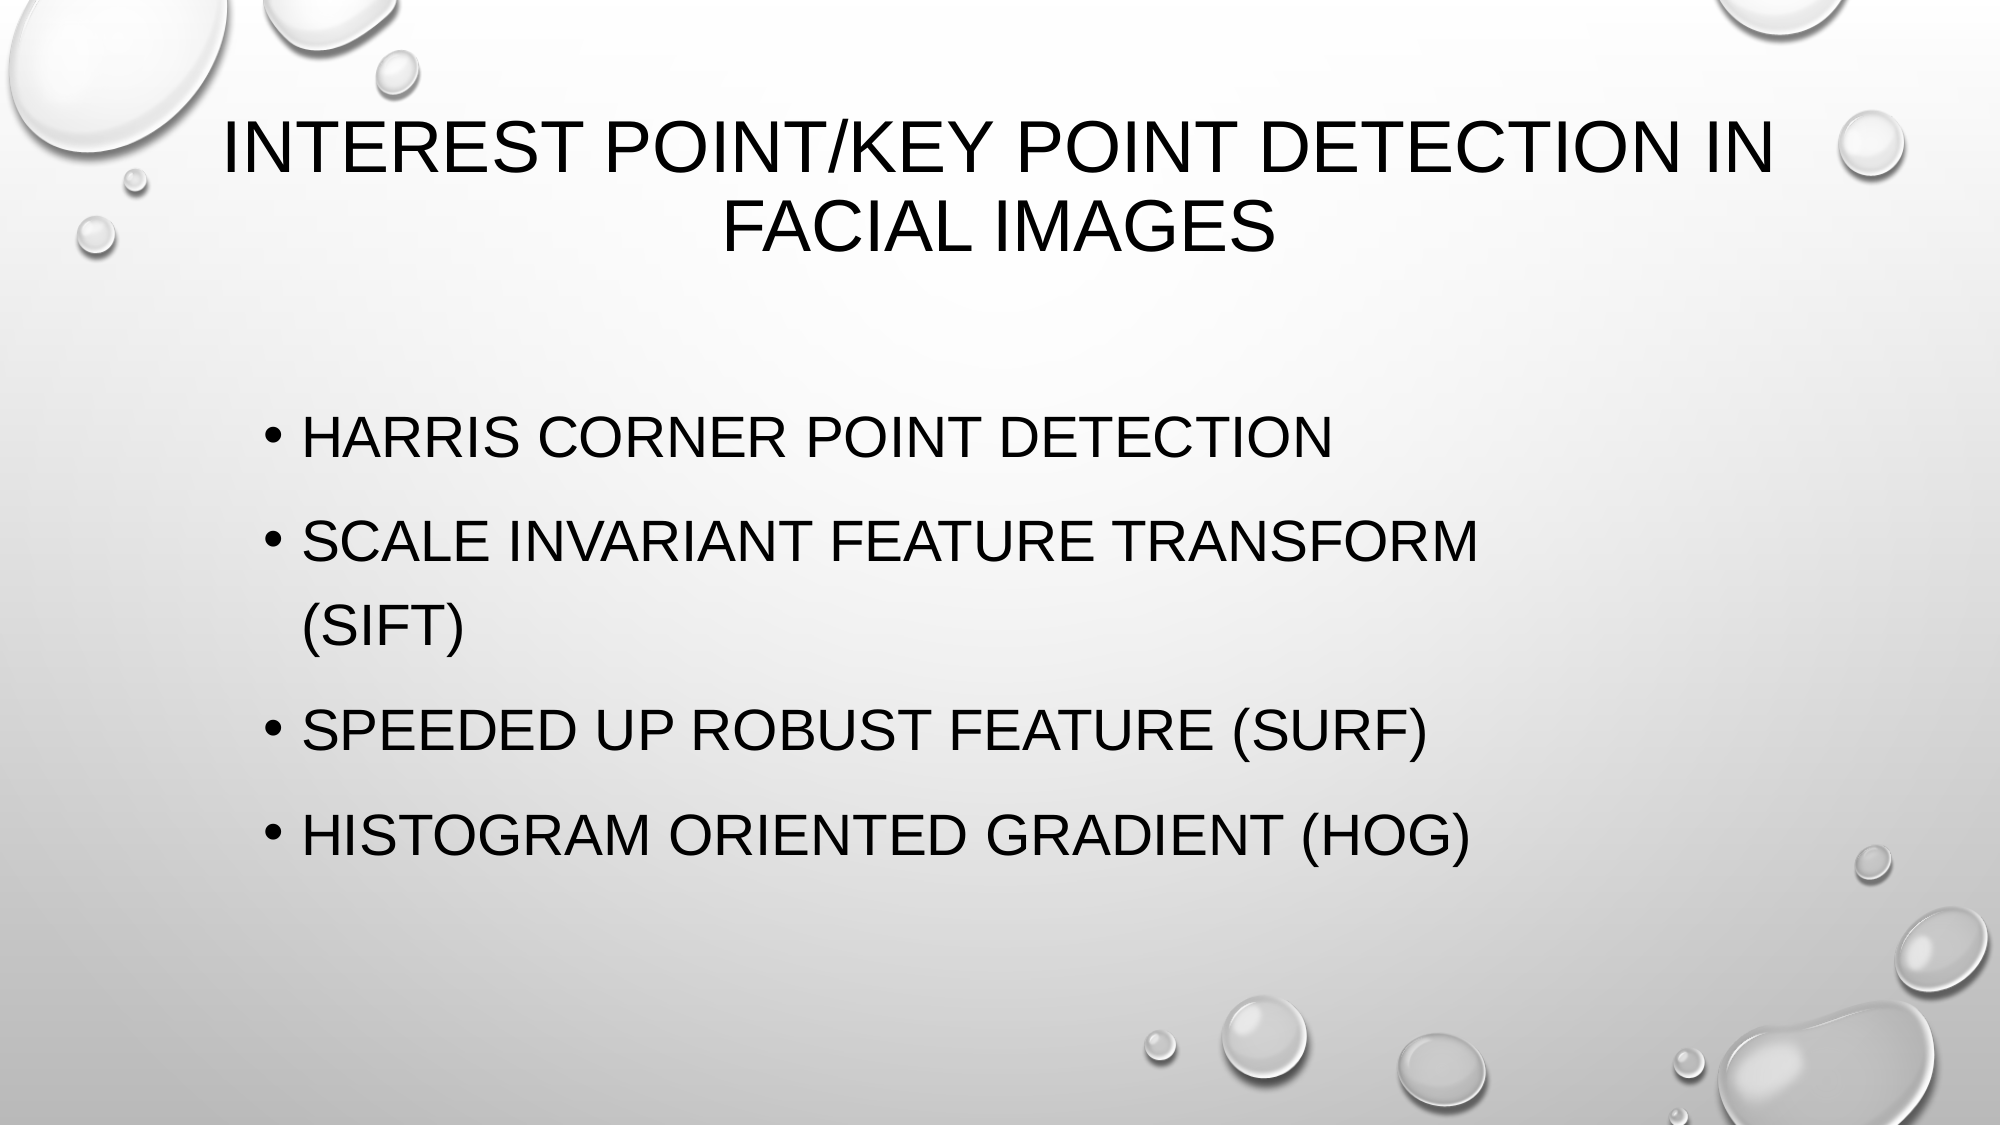

# INTEREST POINT/KEY POINT DETECTION IN FACIAL IMAGES
Harris Corner Point Detection
Scale Invariant Feature Transform (SIFT)
Speeded Up Robust Feature (SURF)
Histogram Oriented Gradient (HOG)